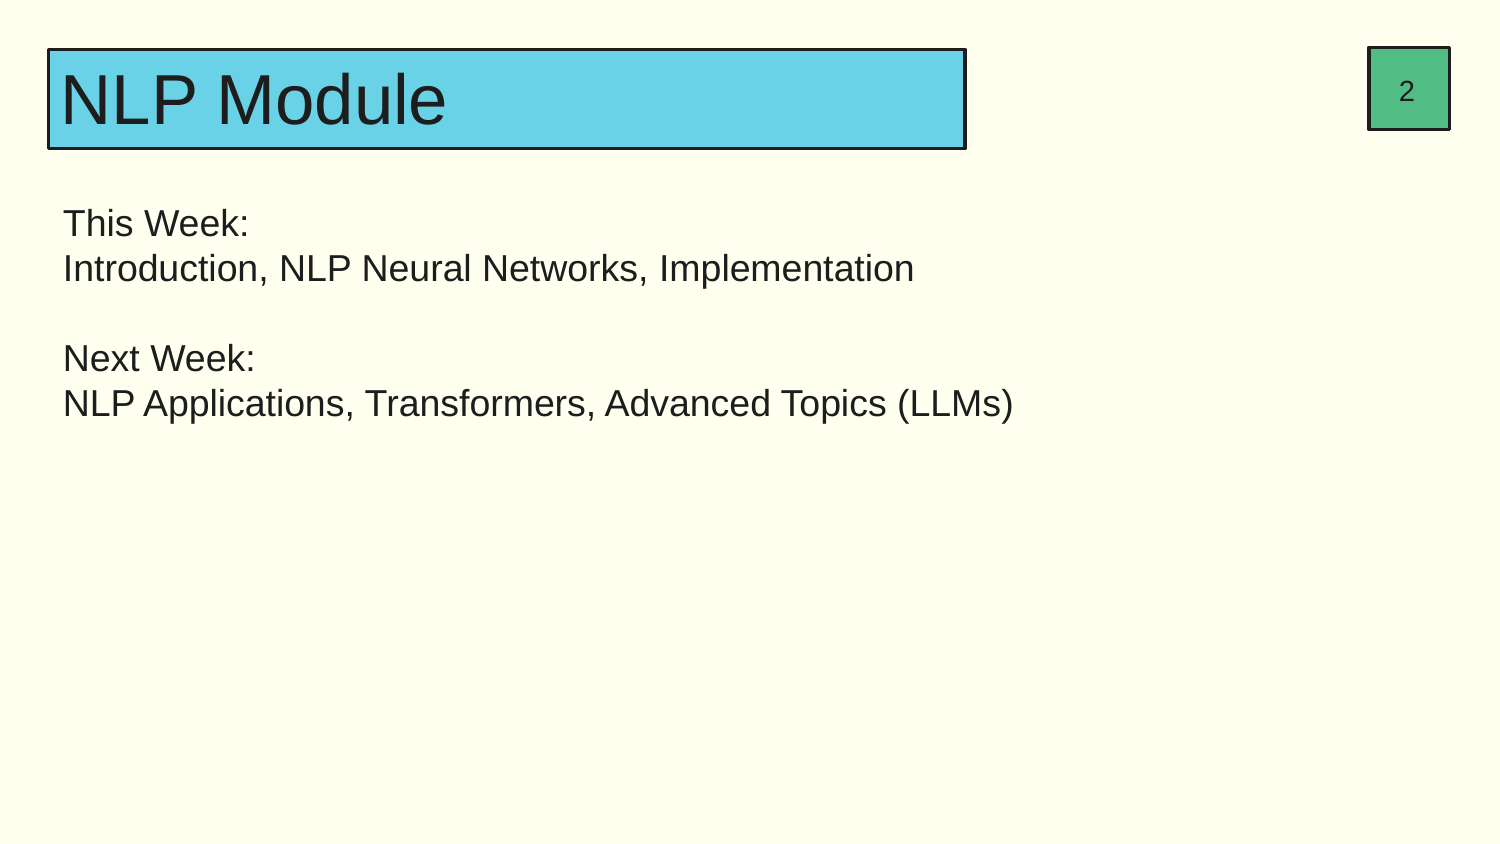

2
# NLP Module
This Week:
Introduction, NLP Neural Networks, Implementation

Next Week:
NLP Applications, Transformers, Advanced Topics (LLMs)